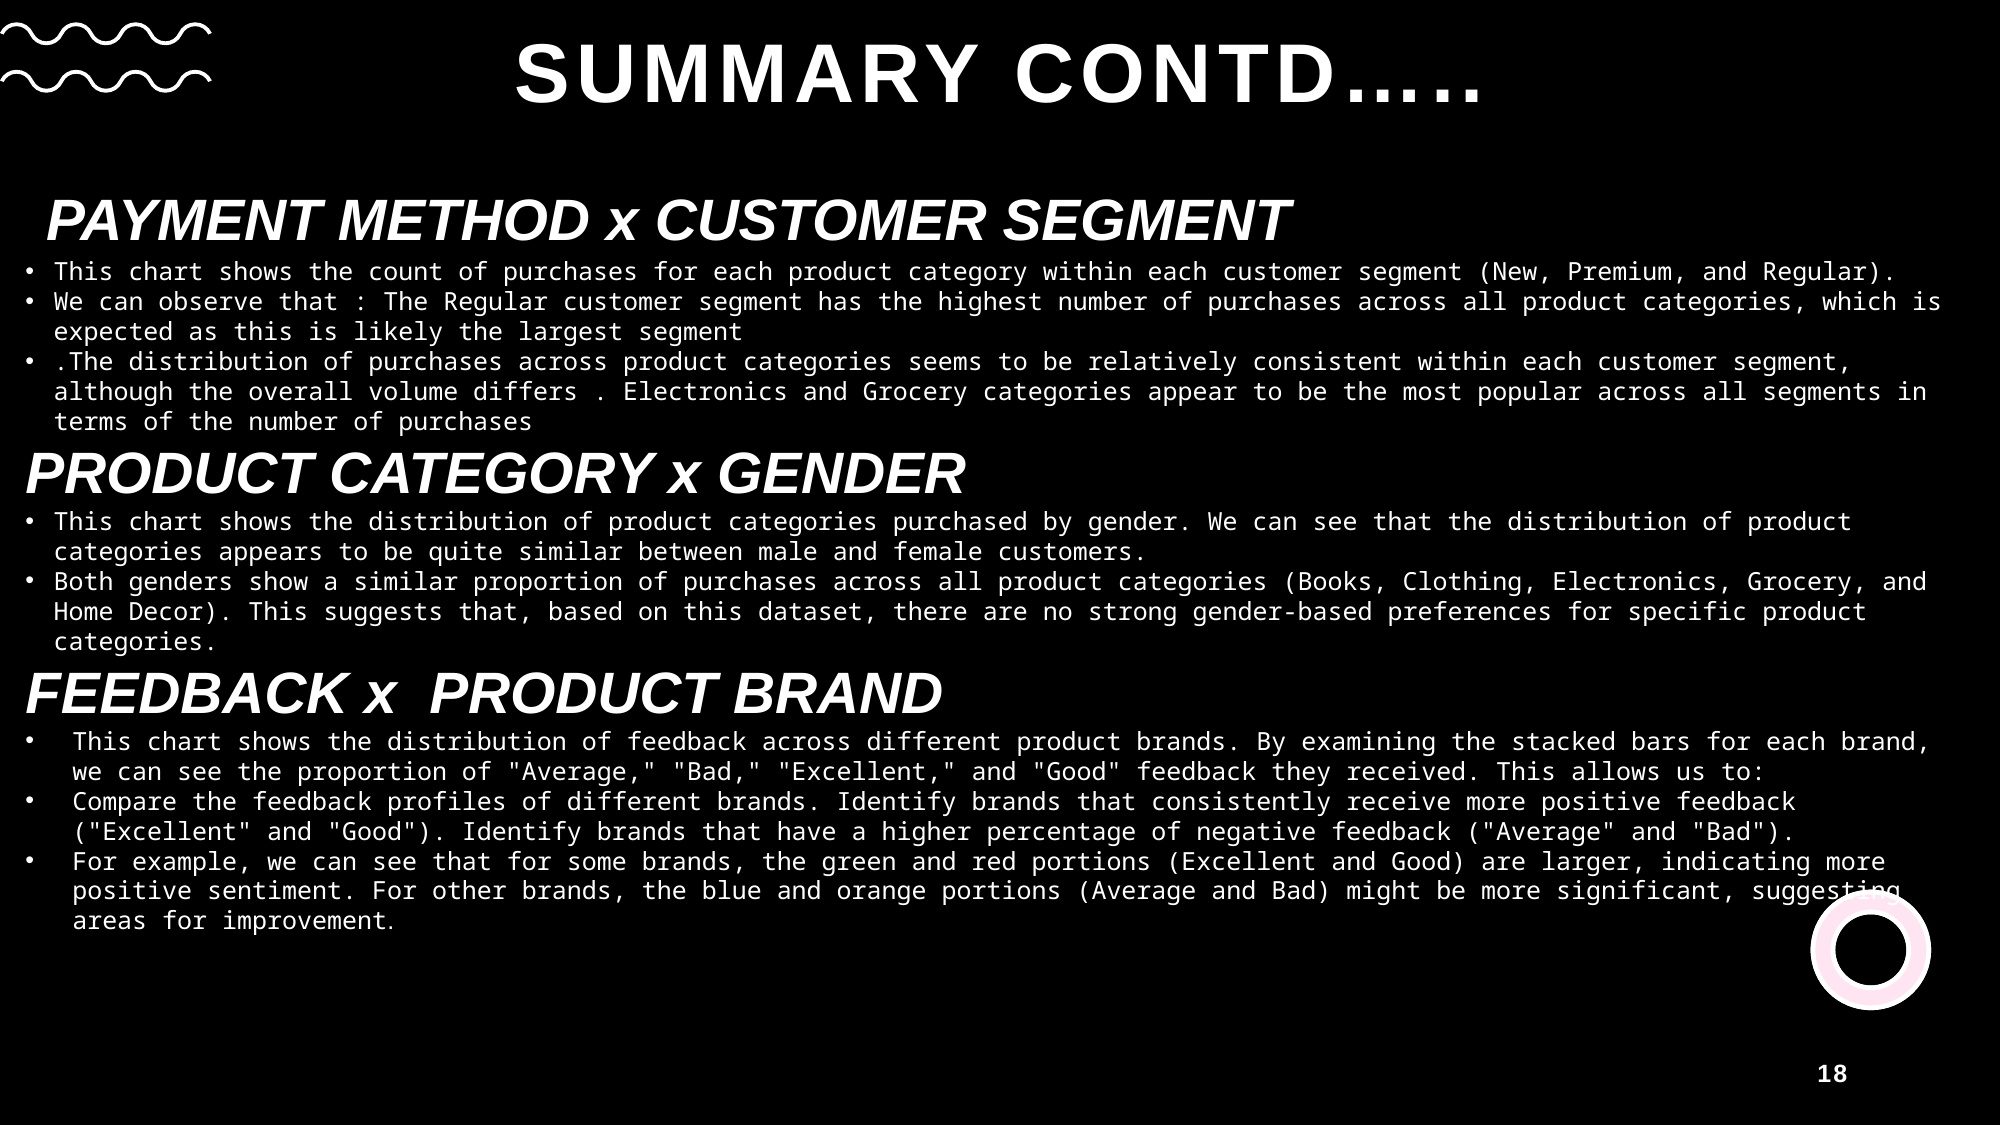

# SUMMARY CONTD…..
 PAYMENT METHOD x CUSTOMER SEGMENT
This chart shows the count of purchases for each product category within each customer segment (New, Premium, and Regular).
We can observe that : The Regular customer segment has the highest number of purchases across all product categories, which is expected as this is likely the largest segment
.The distribution of purchases across product categories seems to be relatively consistent within each customer segment, although the overall volume differs . Electronics and Grocery categories appear to be the most popular across all segments in terms of the number of purchases
PRODUCT CATEGORY x GENDER
This chart shows the distribution of product categories purchased by gender. We can see that the distribution of product categories appears to be quite similar between male and female customers.
Both genders show a similar proportion of purchases across all product categories (Books, Clothing, Electronics, Grocery, and Home Decor). This suggests that, based on this dataset, there are no strong gender-based preferences for specific product categories.
FEEDBACK x  PRODUCT BRAND
This chart shows the distribution of feedback across different product brands. By examining the stacked bars for each brand, we can see the proportion of "Average," "Bad," "Excellent," and "Good" feedback they received. This allows us to:
Compare the feedback profiles of different brands. Identify brands that consistently receive more positive feedback ("Excellent" and "Good"). Identify brands that have a higher percentage of negative feedback ("Average" and "Bad").
For example, we can see that for some brands, the green and red portions (Excellent and Good) are larger, indicating more positive sentiment. For other brands, the blue and orange portions (Average and Bad) might be more significant, suggesting areas for improvement.
18